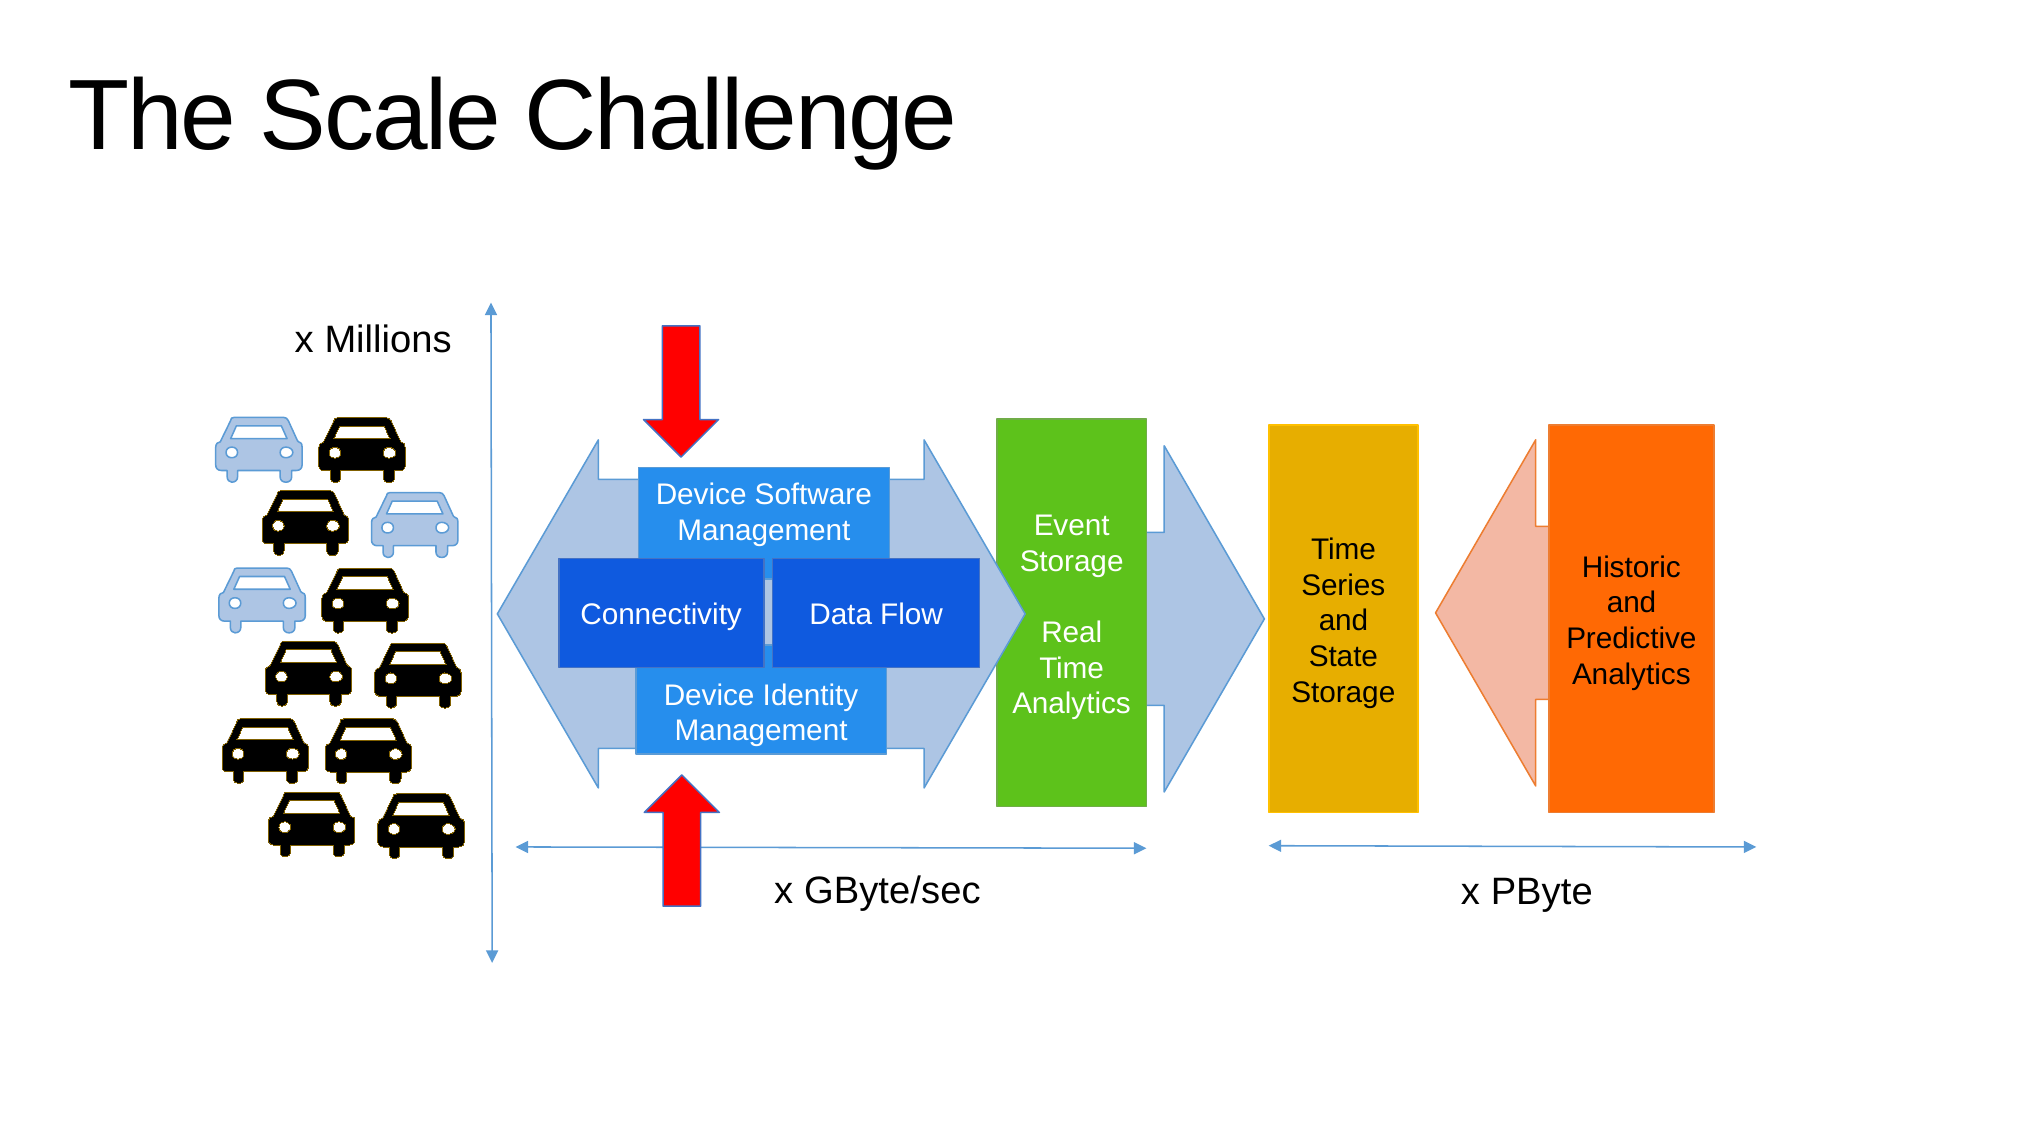

# The Scale Challenge
x Millions

Event Storage
Real Time Analytics
Time Series and State Storage
Historic and Predictive Analytics

Device Software Management

Connectivity
Data Flow

Device Identity Management

x GByte/sec
x PByte